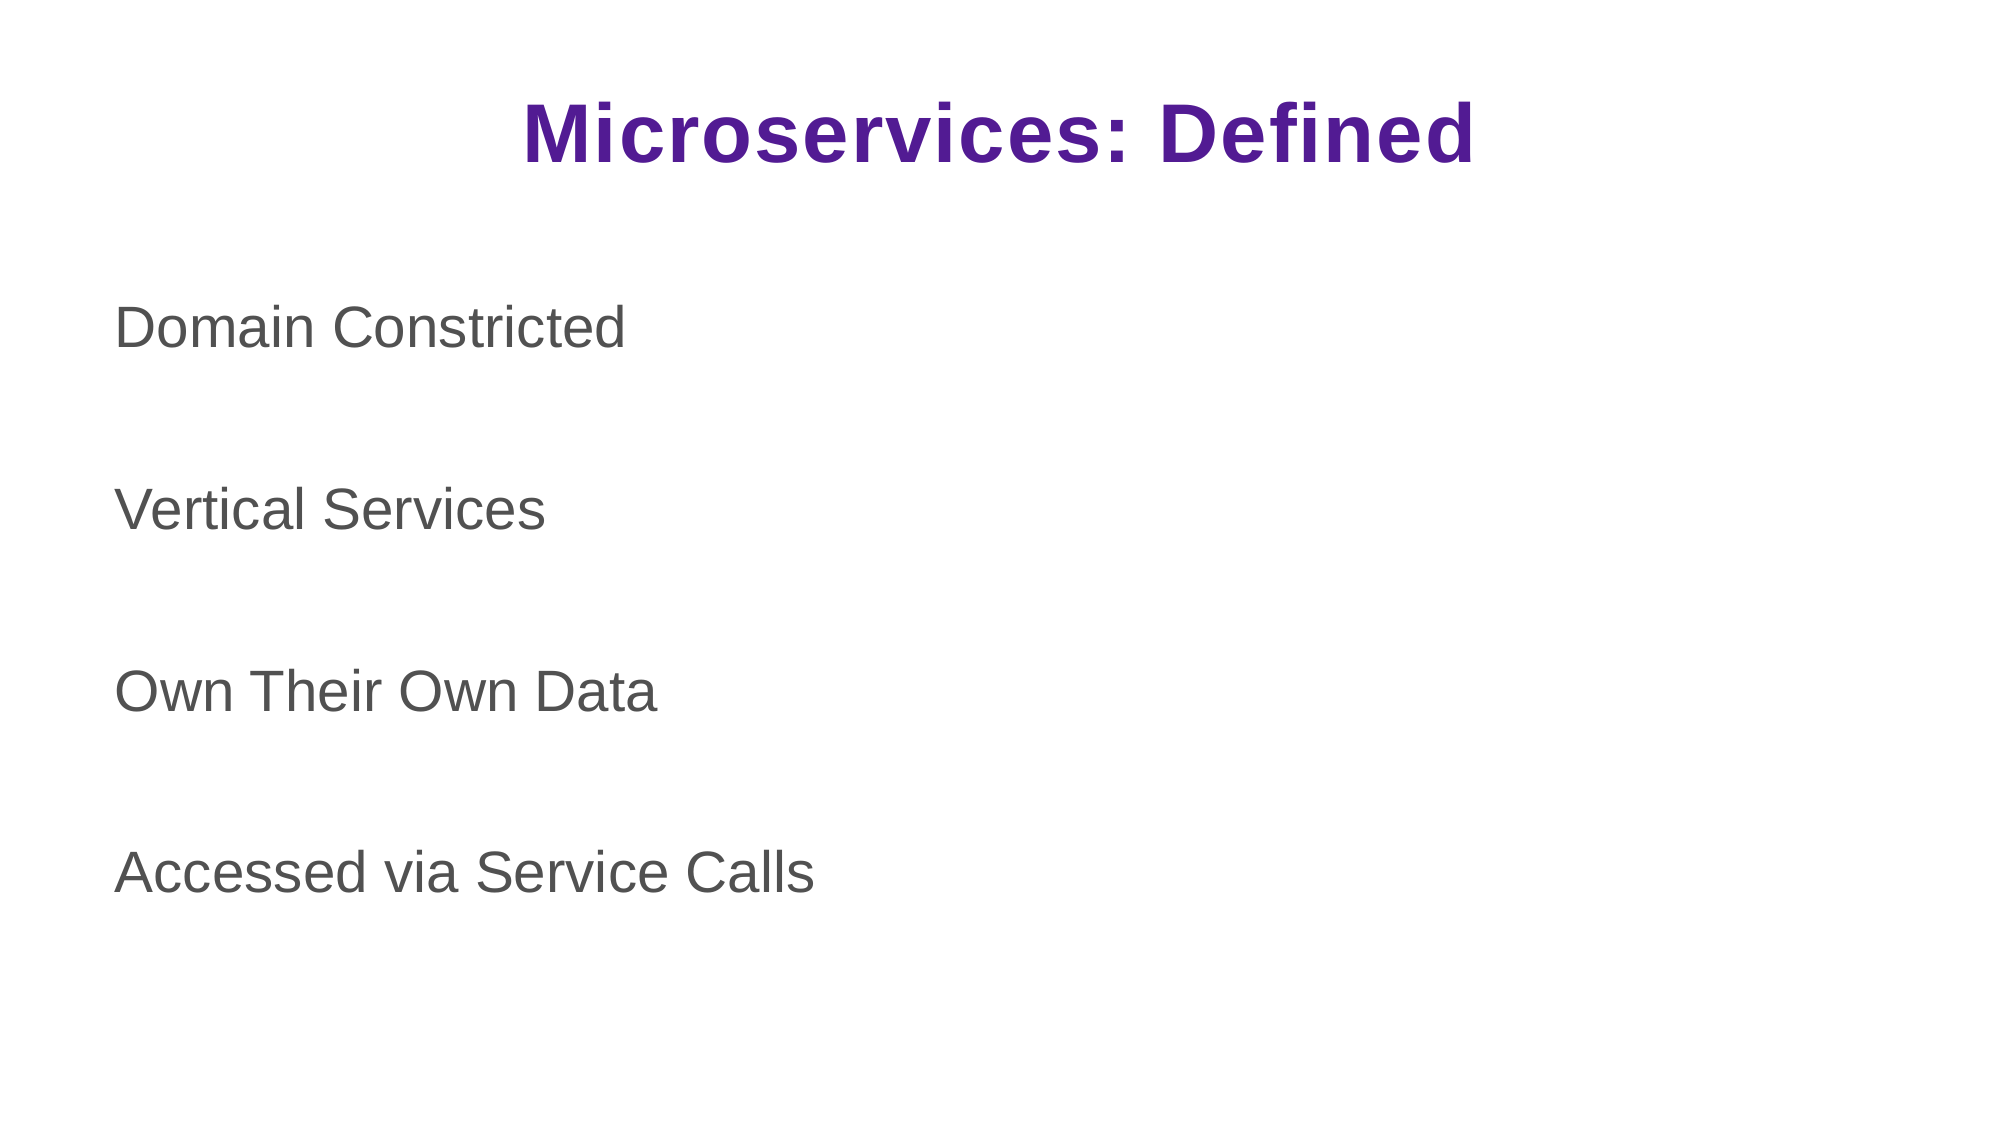

# Microservices: Defined
Domain Constricted

Vertical Services

Own Their Own Data

Accessed via Service Calls